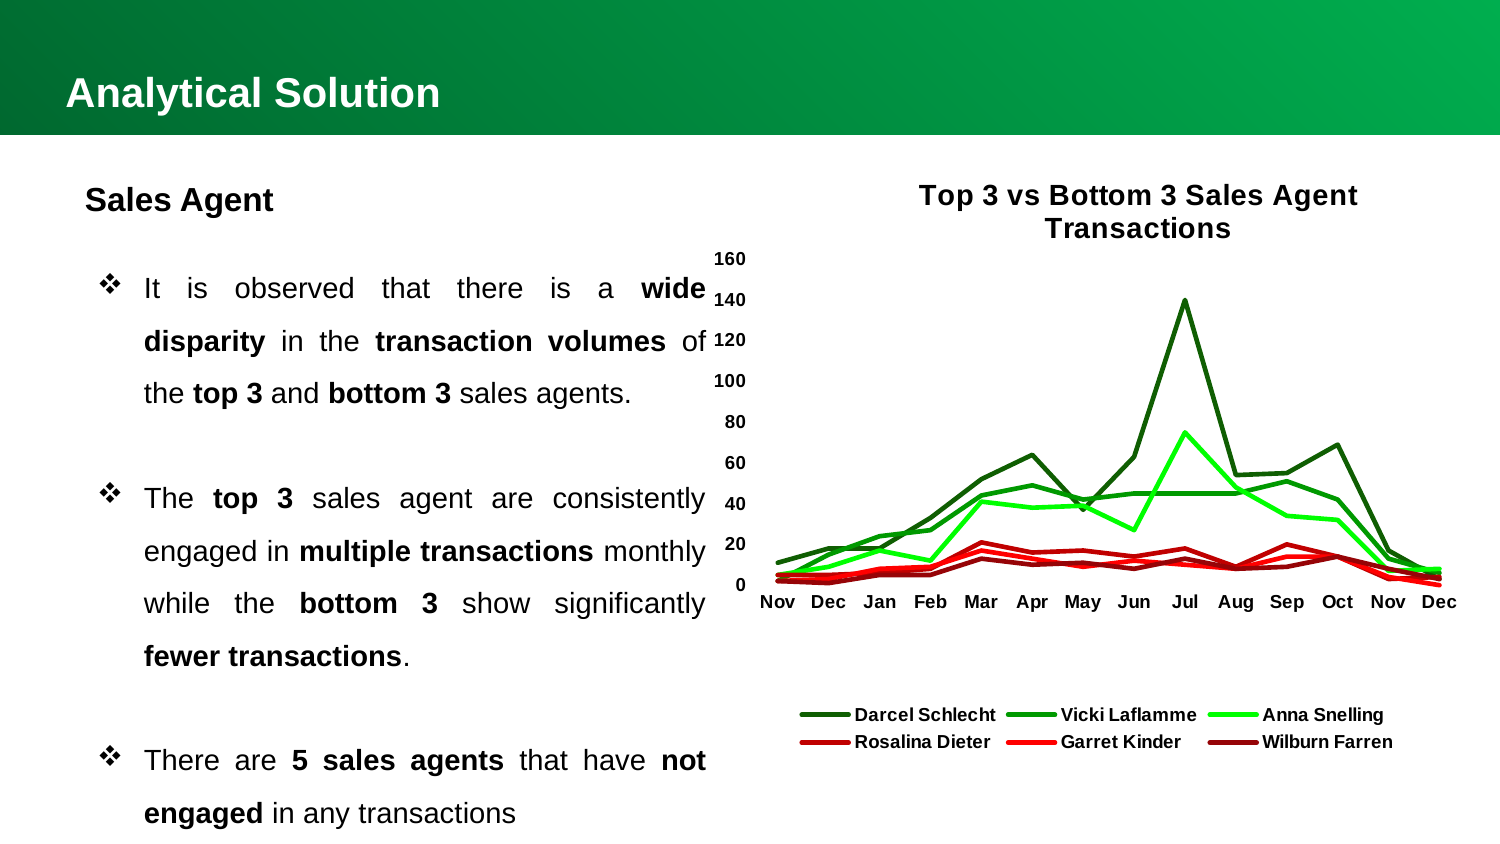

Analytical Solution

### Chart: Top 3 vs Bottom 3 Sales Agent Transactions

| Category | Darcel Schlecht | Vicki Laflamme | Anna Snelling | Rosalina Dieter | Garret Kinder | Wilburn Farren |
|---|---|---|---|---|---|---|
| Nov | 11.0 | 2.0 | 5.0 | 5.0 | 2.0 | 2.0 |
| Dec | 18.0 | 15.0 | 9.0 | 5.0 | 3.0 | 1.0 |
| Jan | 18.0 | 24.0 | 17.0 | 6.0 | 8.0 | 5.0 |
| Feb | 33.0 | 27.0 | 12.0 | 8.0 | 9.0 | 5.0 |
| Mar | 52.0 | 44.0 | 41.0 | 21.0 | 17.0 | 13.0 |
| Apr | 64.0 | 49.0 | 38.0 | 16.0 | 13.0 | 10.0 |
| May | 37.0 | 42.0 | 39.0 | 17.0 | 9.0 | 11.0 |
| Jun | 63.0 | 45.0 | 27.0 | 14.0 | 12.0 | 8.0 |
| Jul | 140.0 | 45.0 | 75.0 | 18.0 | 10.0 | 13.0 |
| Aug | 54.0 | 45.0 | 48.0 | 9.0 | 8.0 | 8.0 |
| Sep | 55.0 | 51.0 | 34.0 | 20.0 | 14.0 | 9.0 |
| Oct | 69.0 | 42.0 | 32.0 | 14.0 | 14.0 | 14.0 |
| Nov | 17.0 | 13.0 | 7.0 | 3.0 | 4.0 | 8.0 |
| Dec | 3.0 | 6.0 | 8.0 | 4.0 | 0.0 | 3.0 |
Sales Agent
It is observed that there is a wide disparity in the transaction volumes of the top 3 and bottom 3 sales agents.

The top 3 sales agent are consistently engaged in multiple transactions monthly while the bottom 3 show significantly fewer transactions.

There are 5 sales agents that have not engaged in any transactions